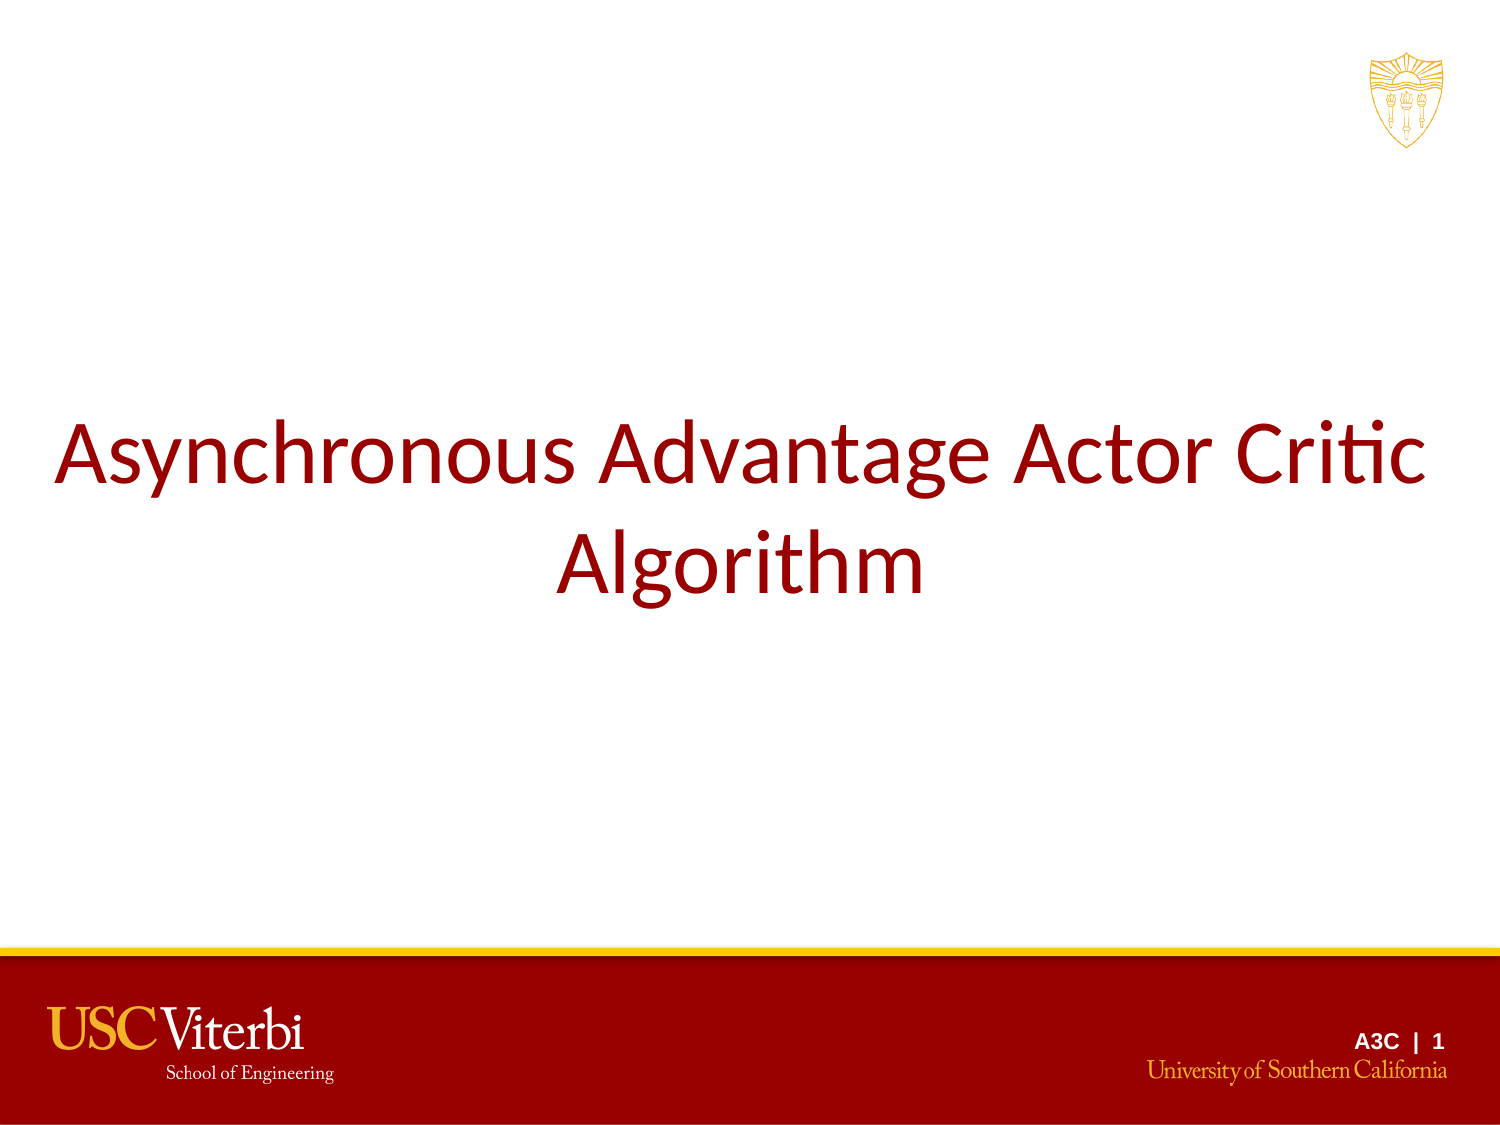

Asynchronous Advantage Actor Critic Algorithm

A3C  |  1